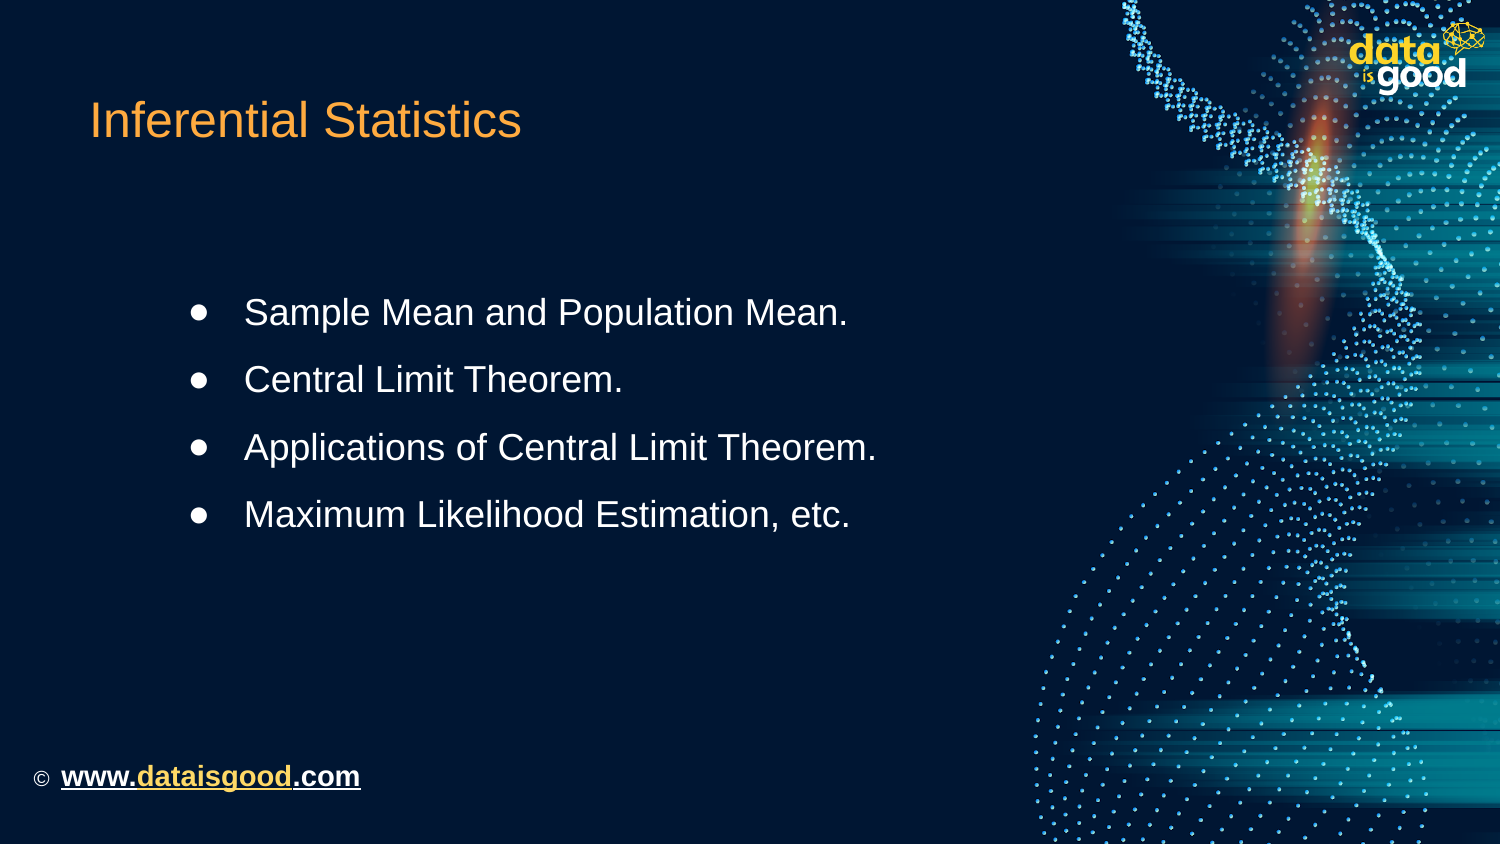

# Inferential Statistics
Sample Mean and Population Mean.
Central Limit Theorem.
Applications of Central Limit Theorem.
Maximum Likelihood Estimation, etc.